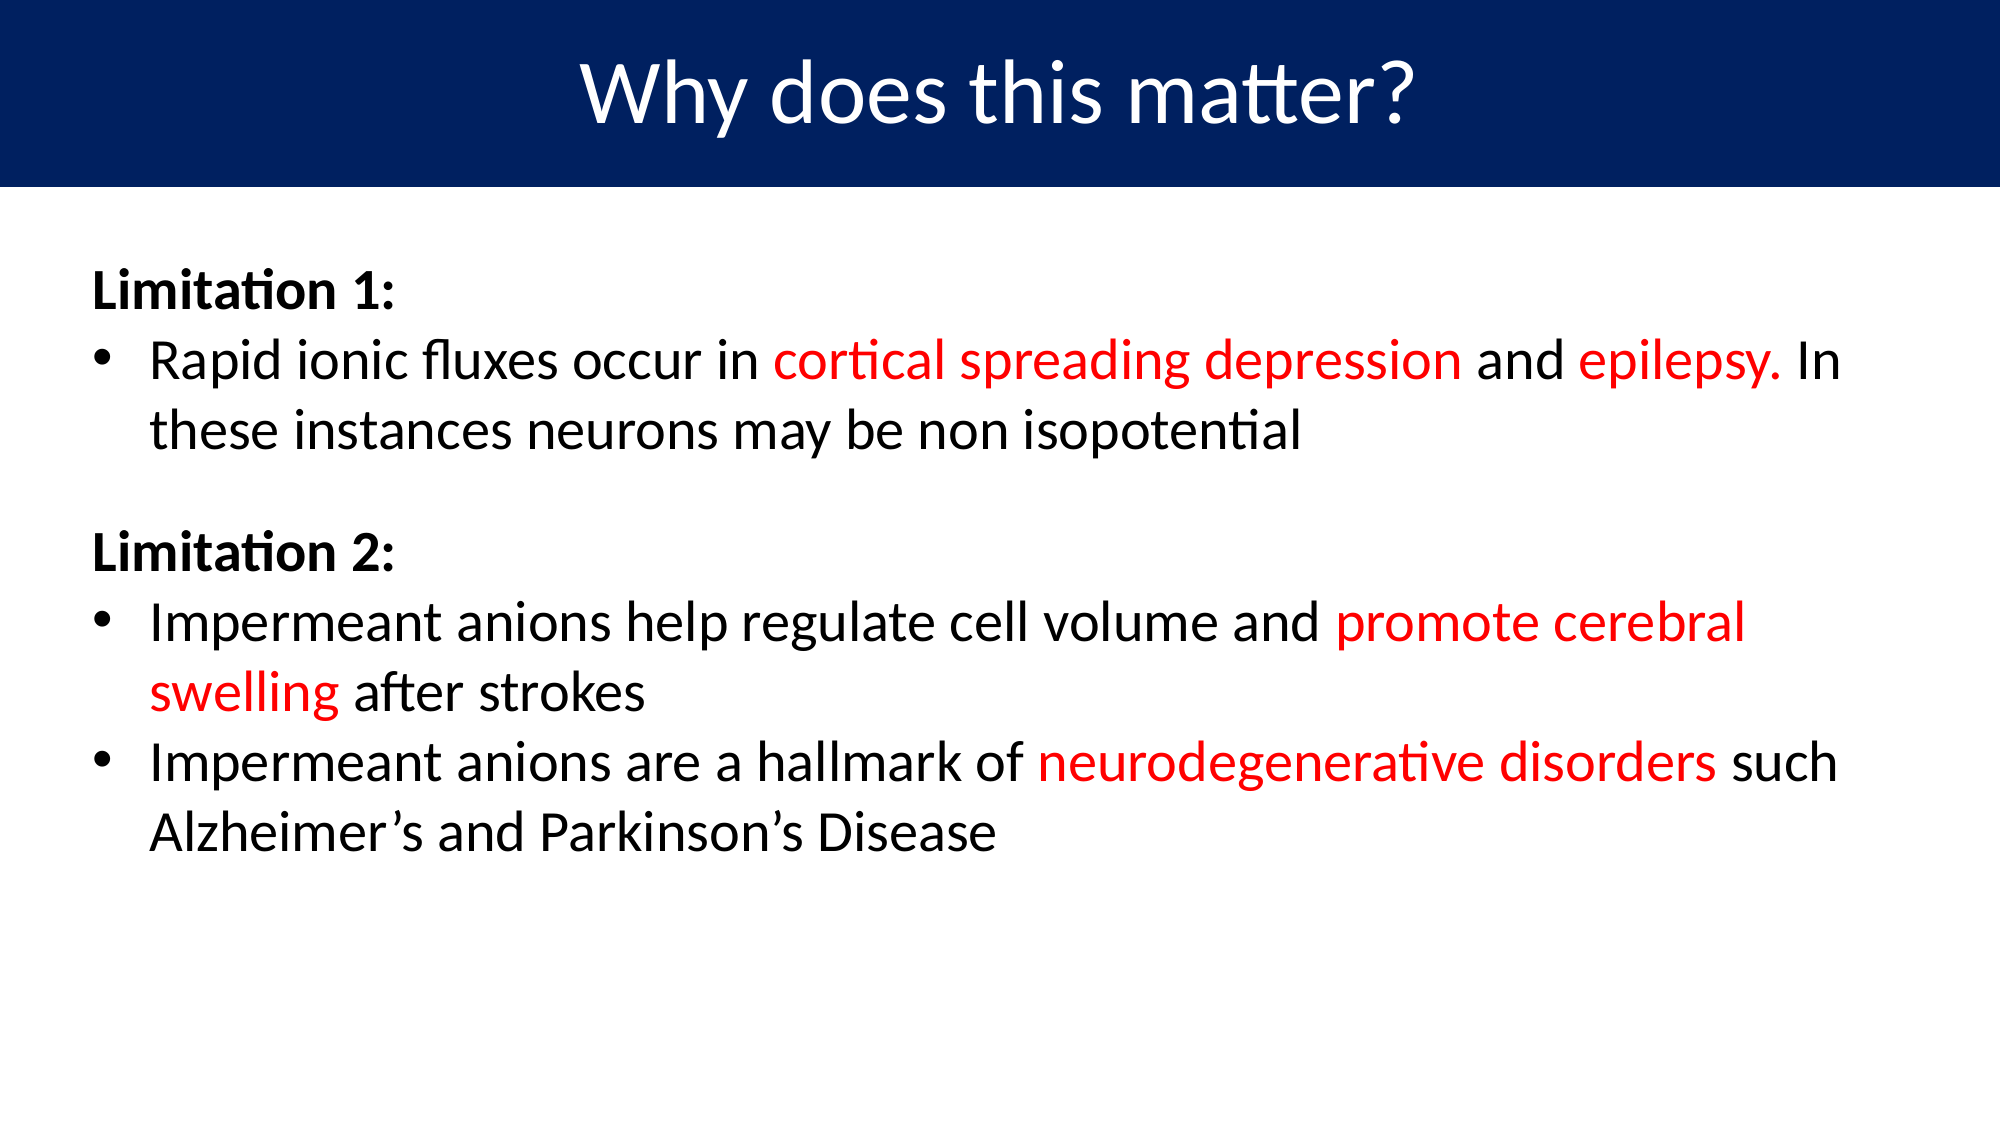

# Why does this matter?
Limitation 1:
Rapid ionic fluxes occur in cortical spreading depression and epilepsy. In these instances neurons may be non isopotential
Limitation 2:
Impermeant anions help regulate cell volume and promote cerebral swelling after strokes
Impermeant anions are a hallmark of neurodegenerative disorders such Alzheimer’s and Parkinson’s Disease